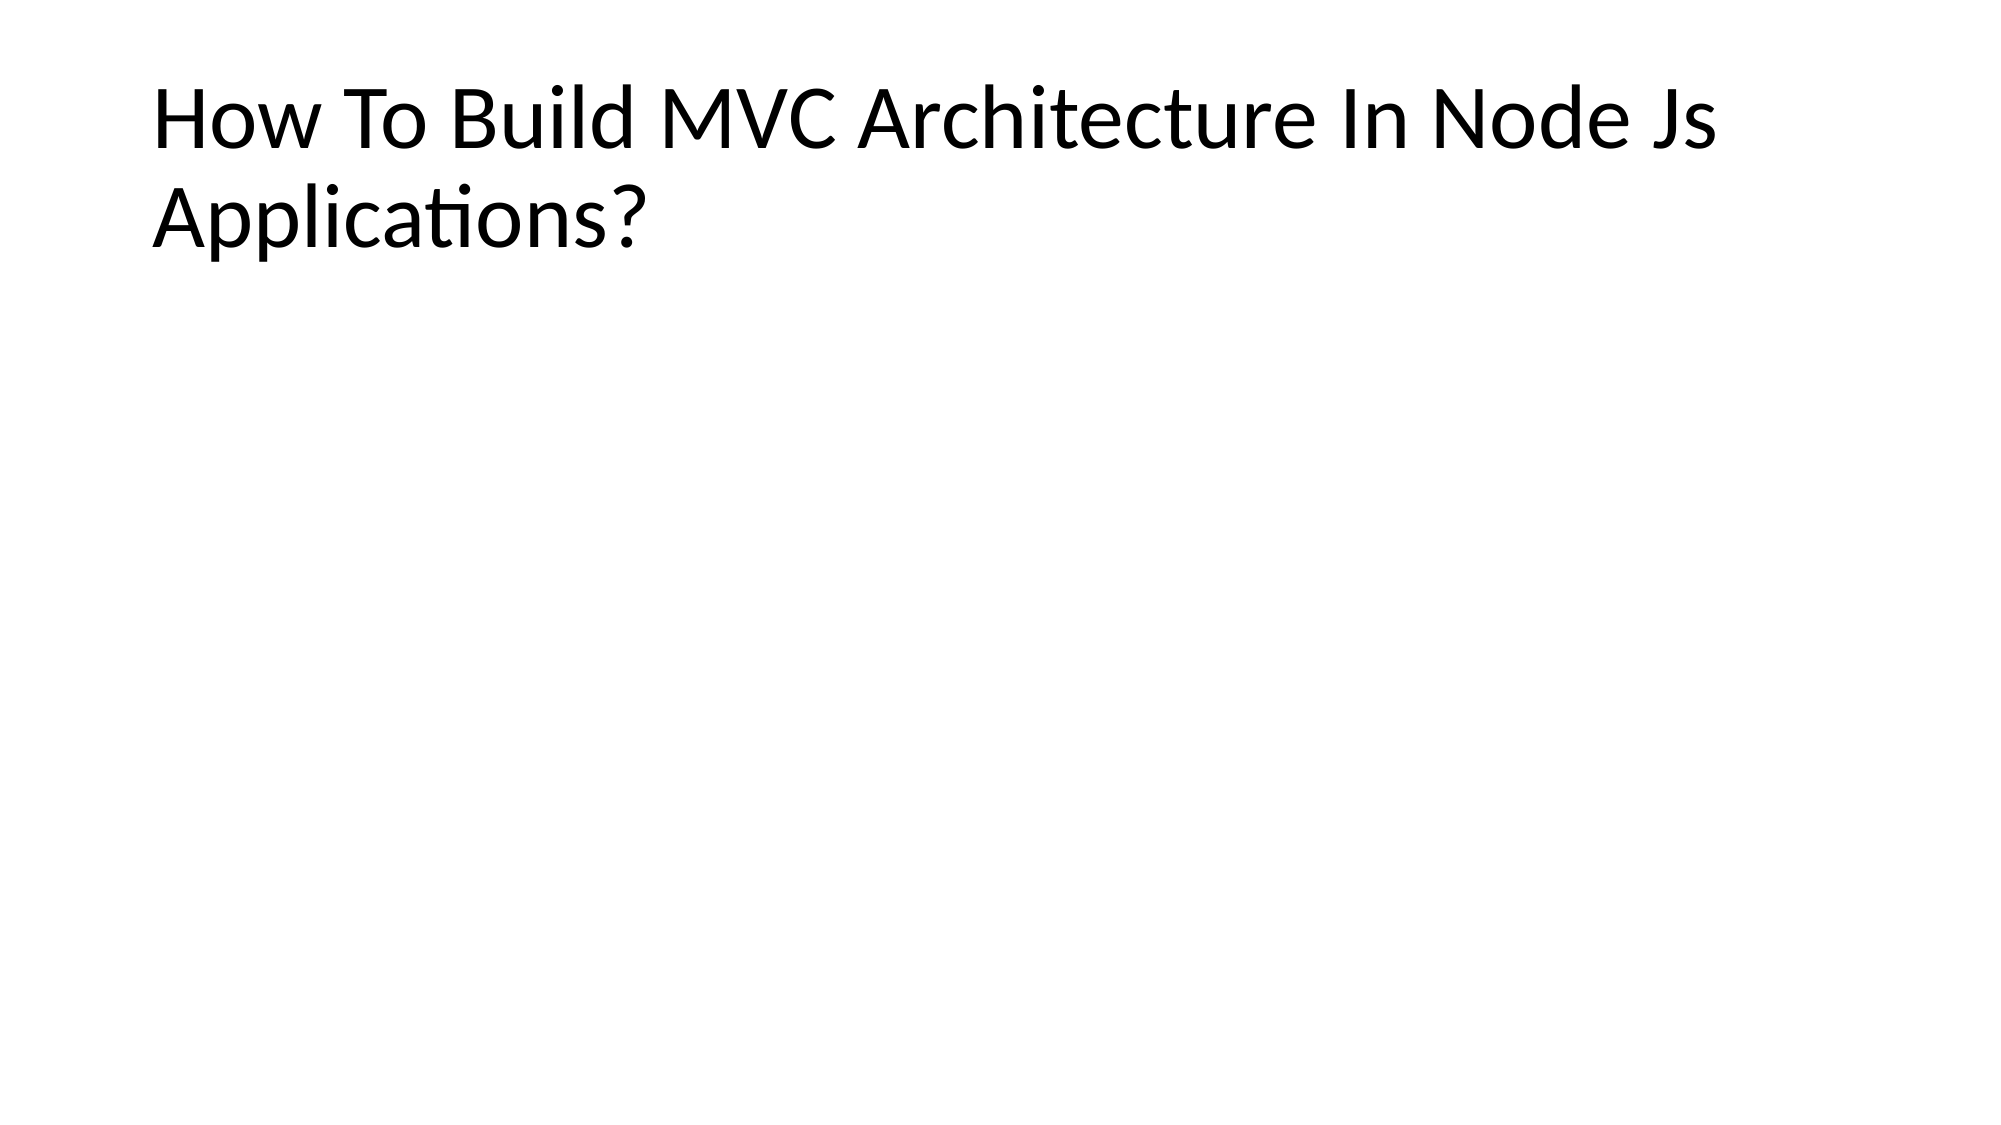

# How To Build MVC Architecture In Node Js Applications?